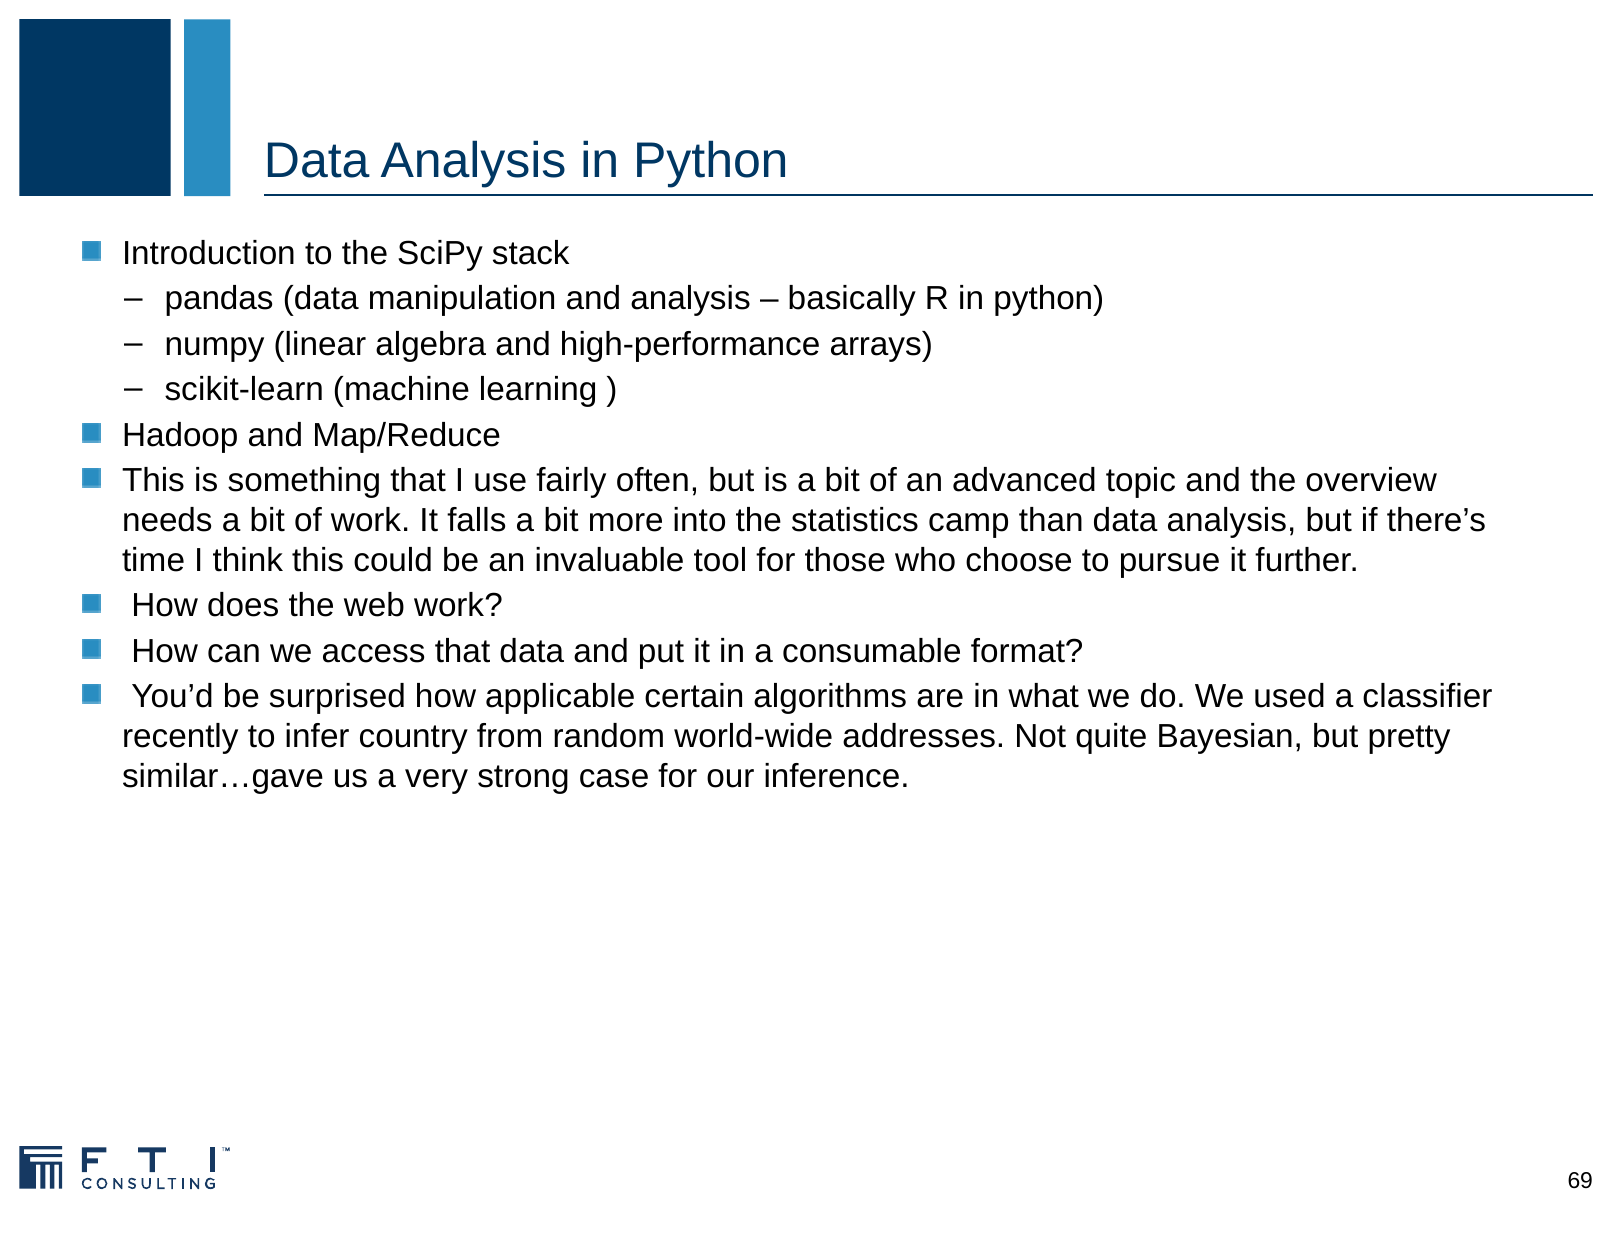

# Data Analysis in Python
Introduction to the SciPy stack
pandas (data manipulation and analysis – basically R in python)
numpy (linear algebra and high-performance arrays)
scikit-learn (machine learning )
Hadoop and Map/Reduce
This is something that I use fairly often, but is a bit of an advanced topic and the overview needs a bit of work. It falls a bit more into the statistics camp than data analysis, but if there’s time I think this could be an invaluable tool for those who choose to pursue it further.
 How does the web work?
 How can we access that data and put it in a consumable format?
 You’d be surprised how applicable certain algorithms are in what we do. We used a classifier recently to infer country from random world-wide addresses. Not quite Bayesian, but pretty similar…gave us a very strong case for our inference.

69